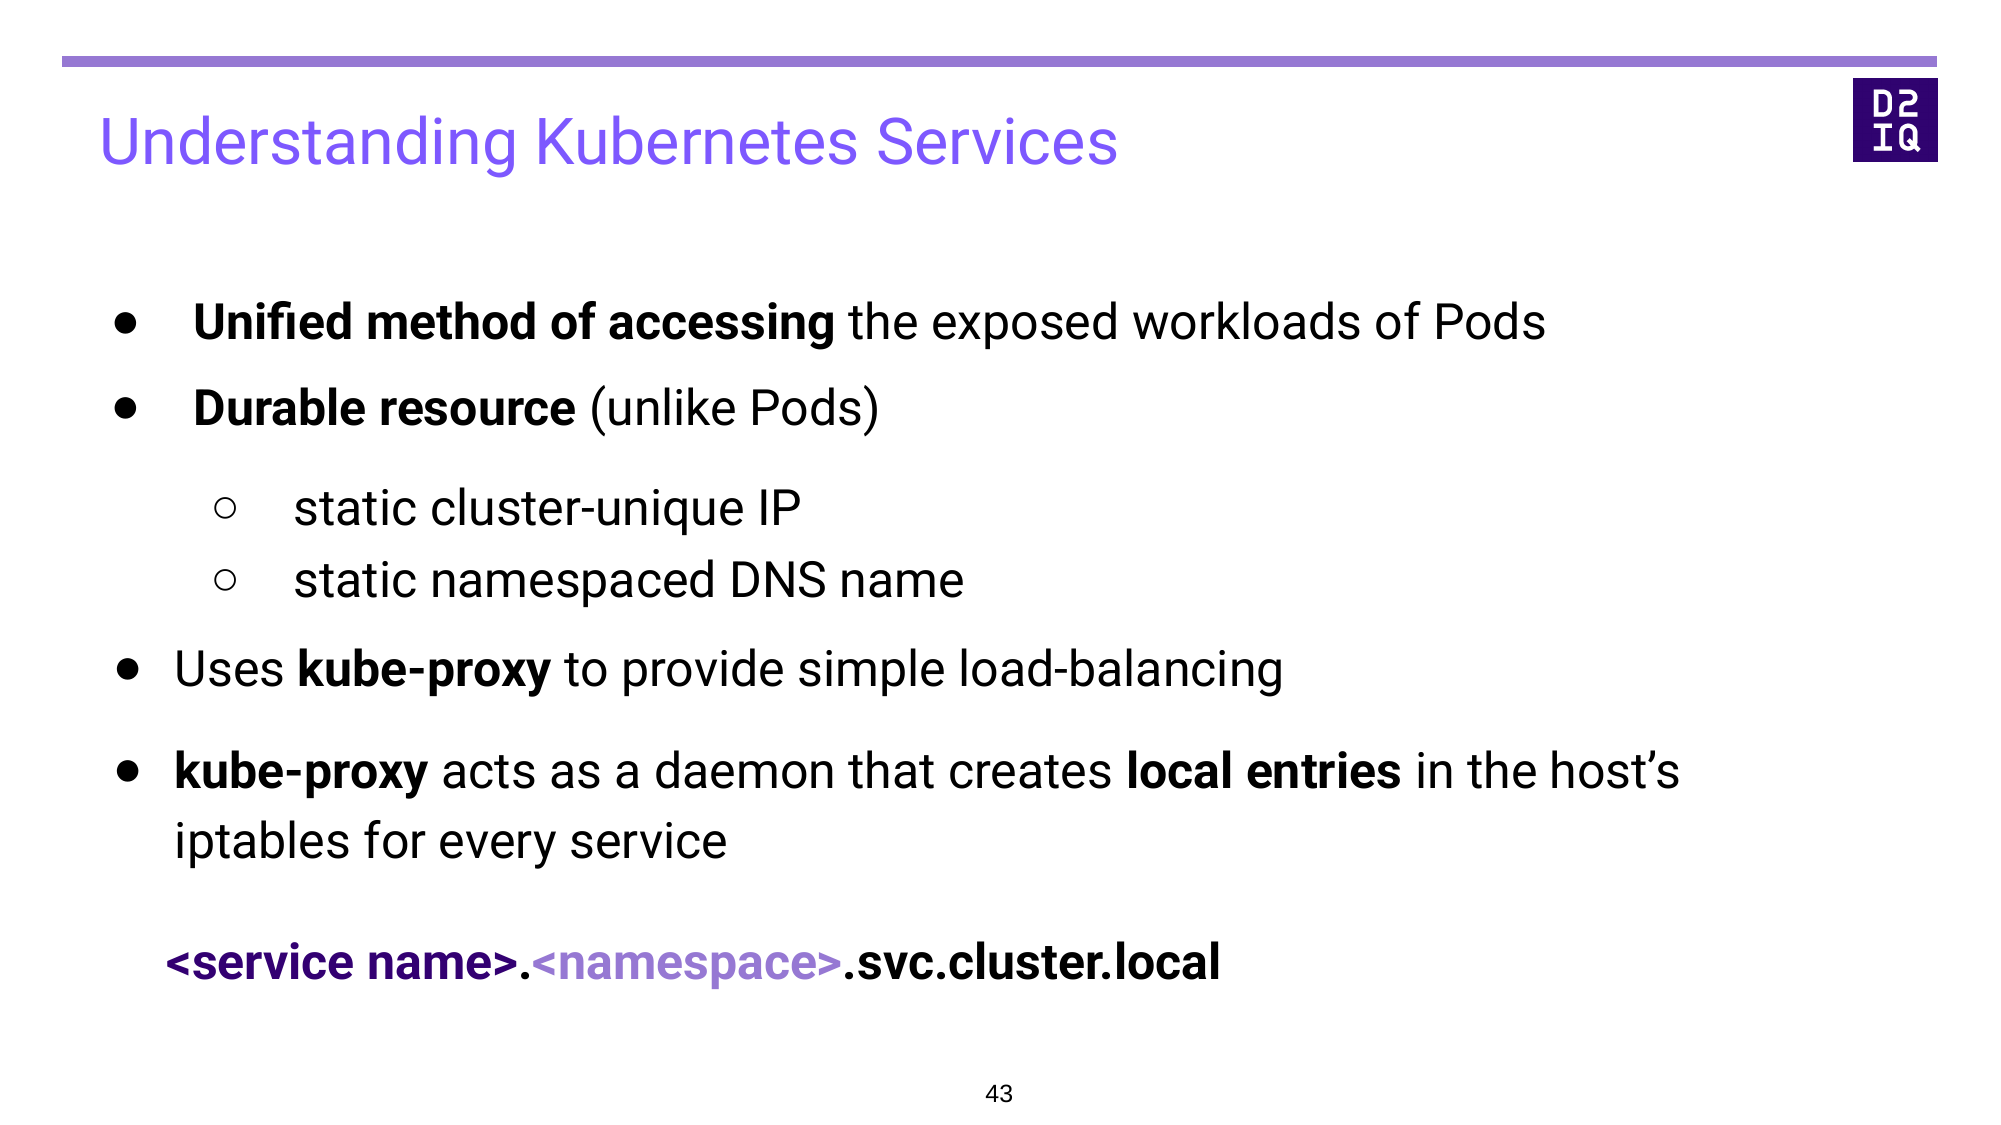

# Understanding Kubernetes Services
Unified method of accessing the exposed workloads of Pods
Durable resource (unlike Pods)
static cluster-unique IP
static namespaced DNS name
Uses kube-proxy to provide simple load-balancing
kube-proxy acts as a daemon that creates local entries in the host’s iptables for every service
<service name>.<namespace>.svc.cluster.local

43